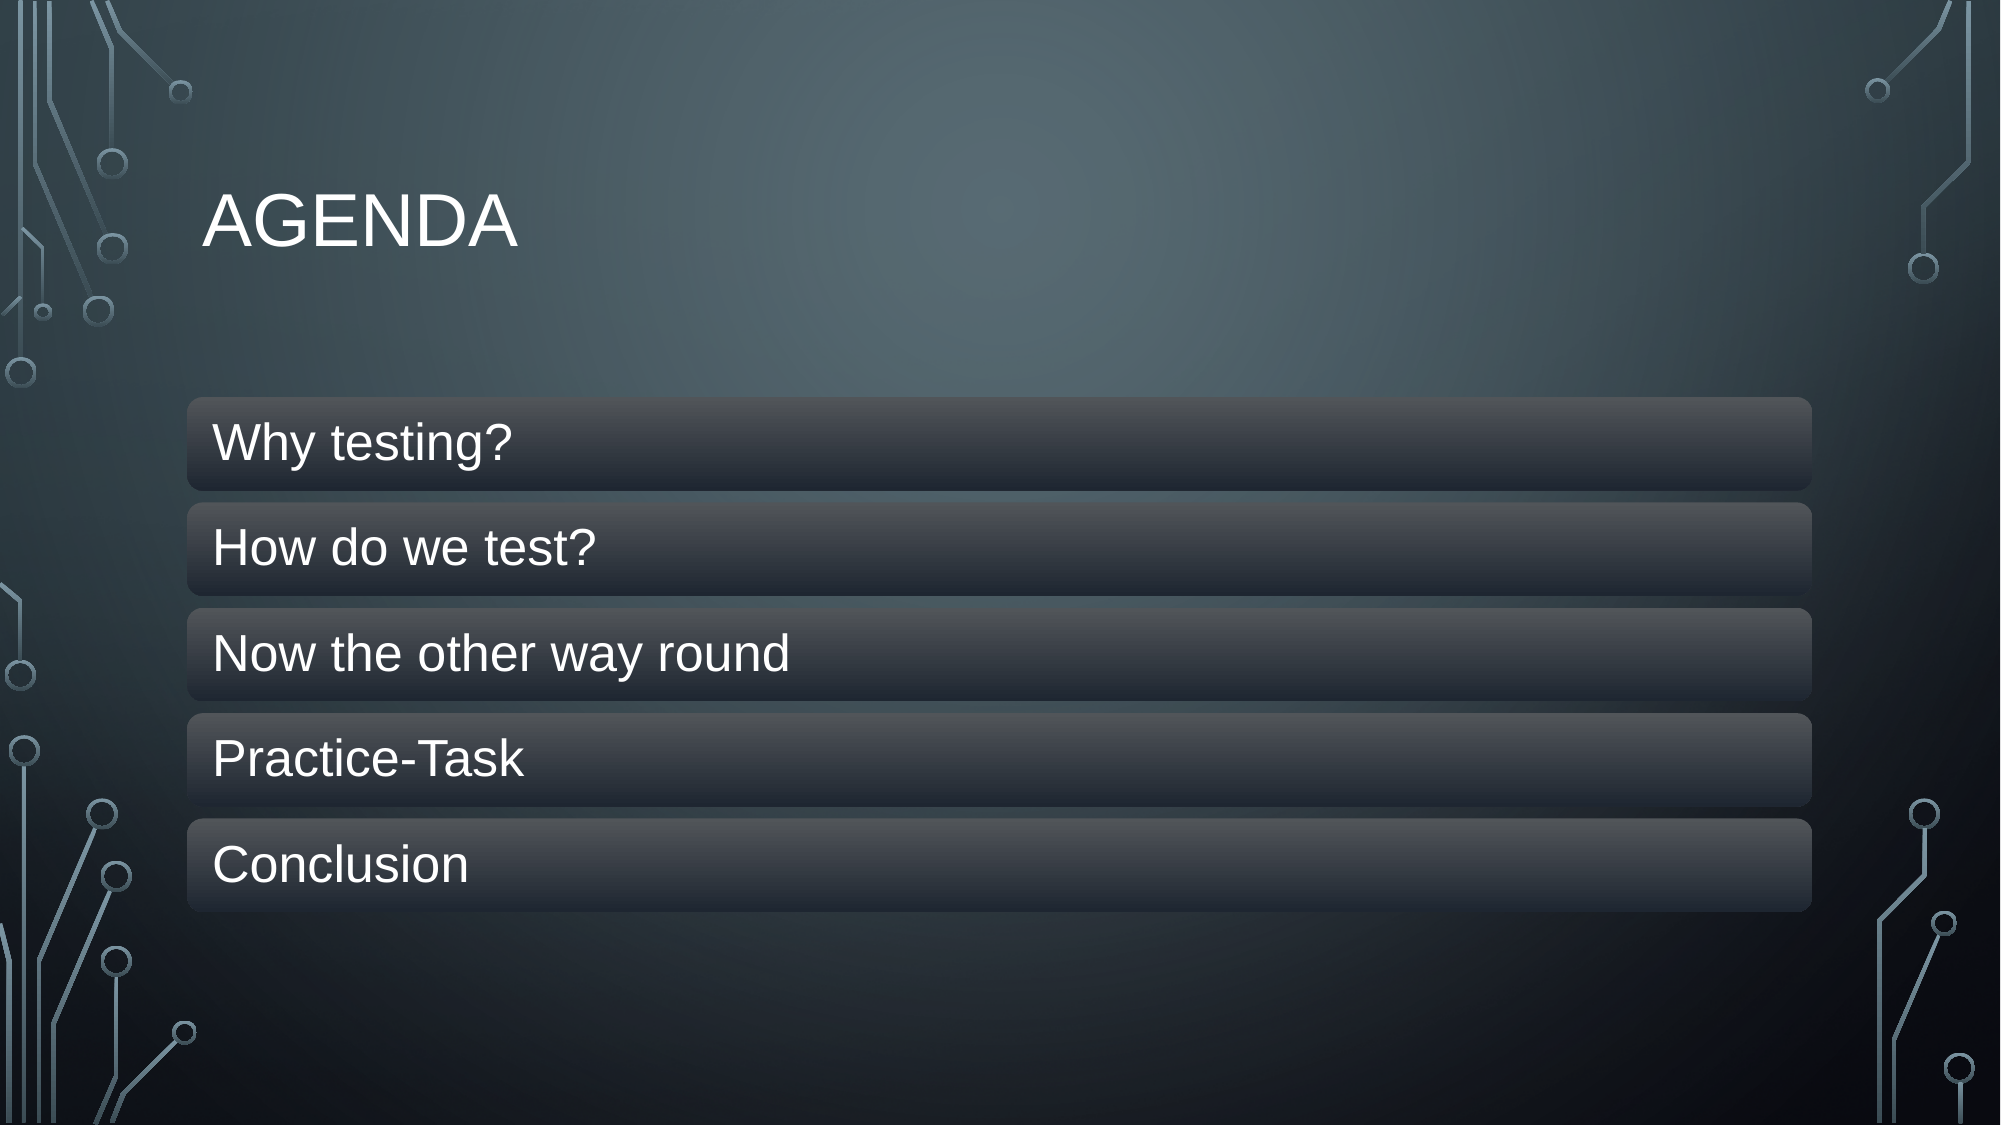

# Agenda
Why testing?
How do we test?
Now the other way round
Practice-Task
Conclusion